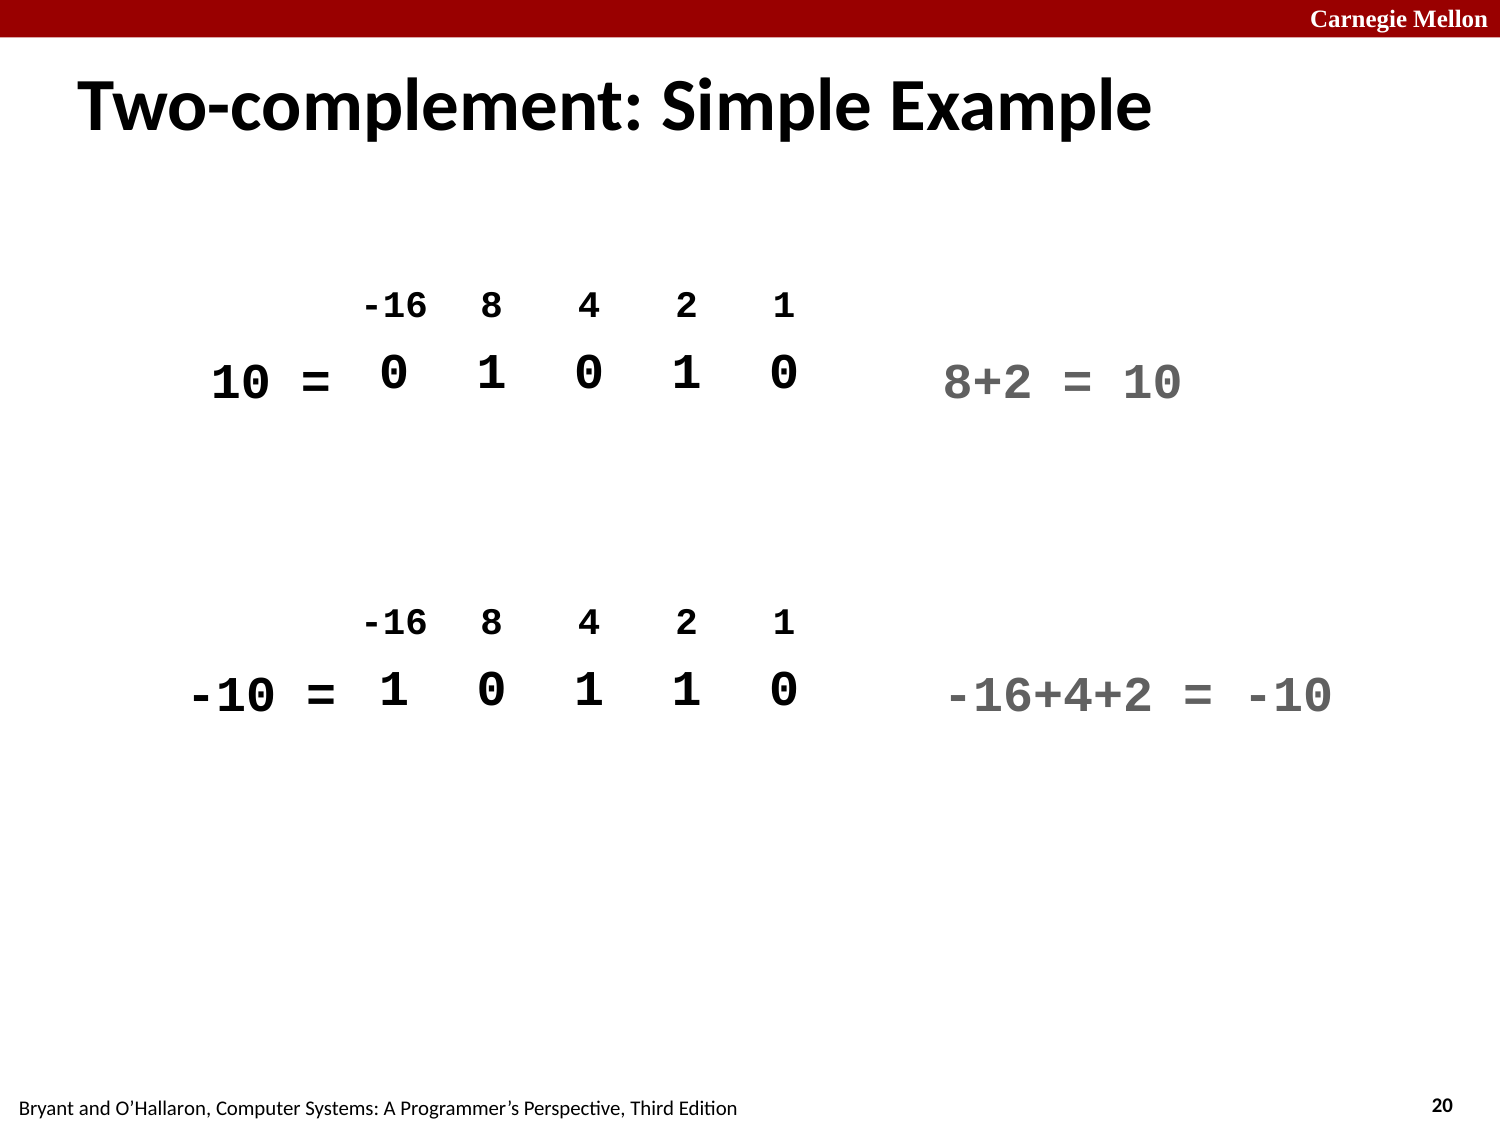

# Two-complement: Simple Example
| -16 | 8 | 4 | 2 | 1 |
| --- | --- | --- | --- | --- |
| 0 | 1 | 0 | 1 | 0 |
10 =
8+2 = 10
| -16 | 8 | 4 | 2 | 1 |
| --- | --- | --- | --- | --- |
| 1 | 0 | 1 | 1 | 0 |
-16+4+2 = -10
-10 =